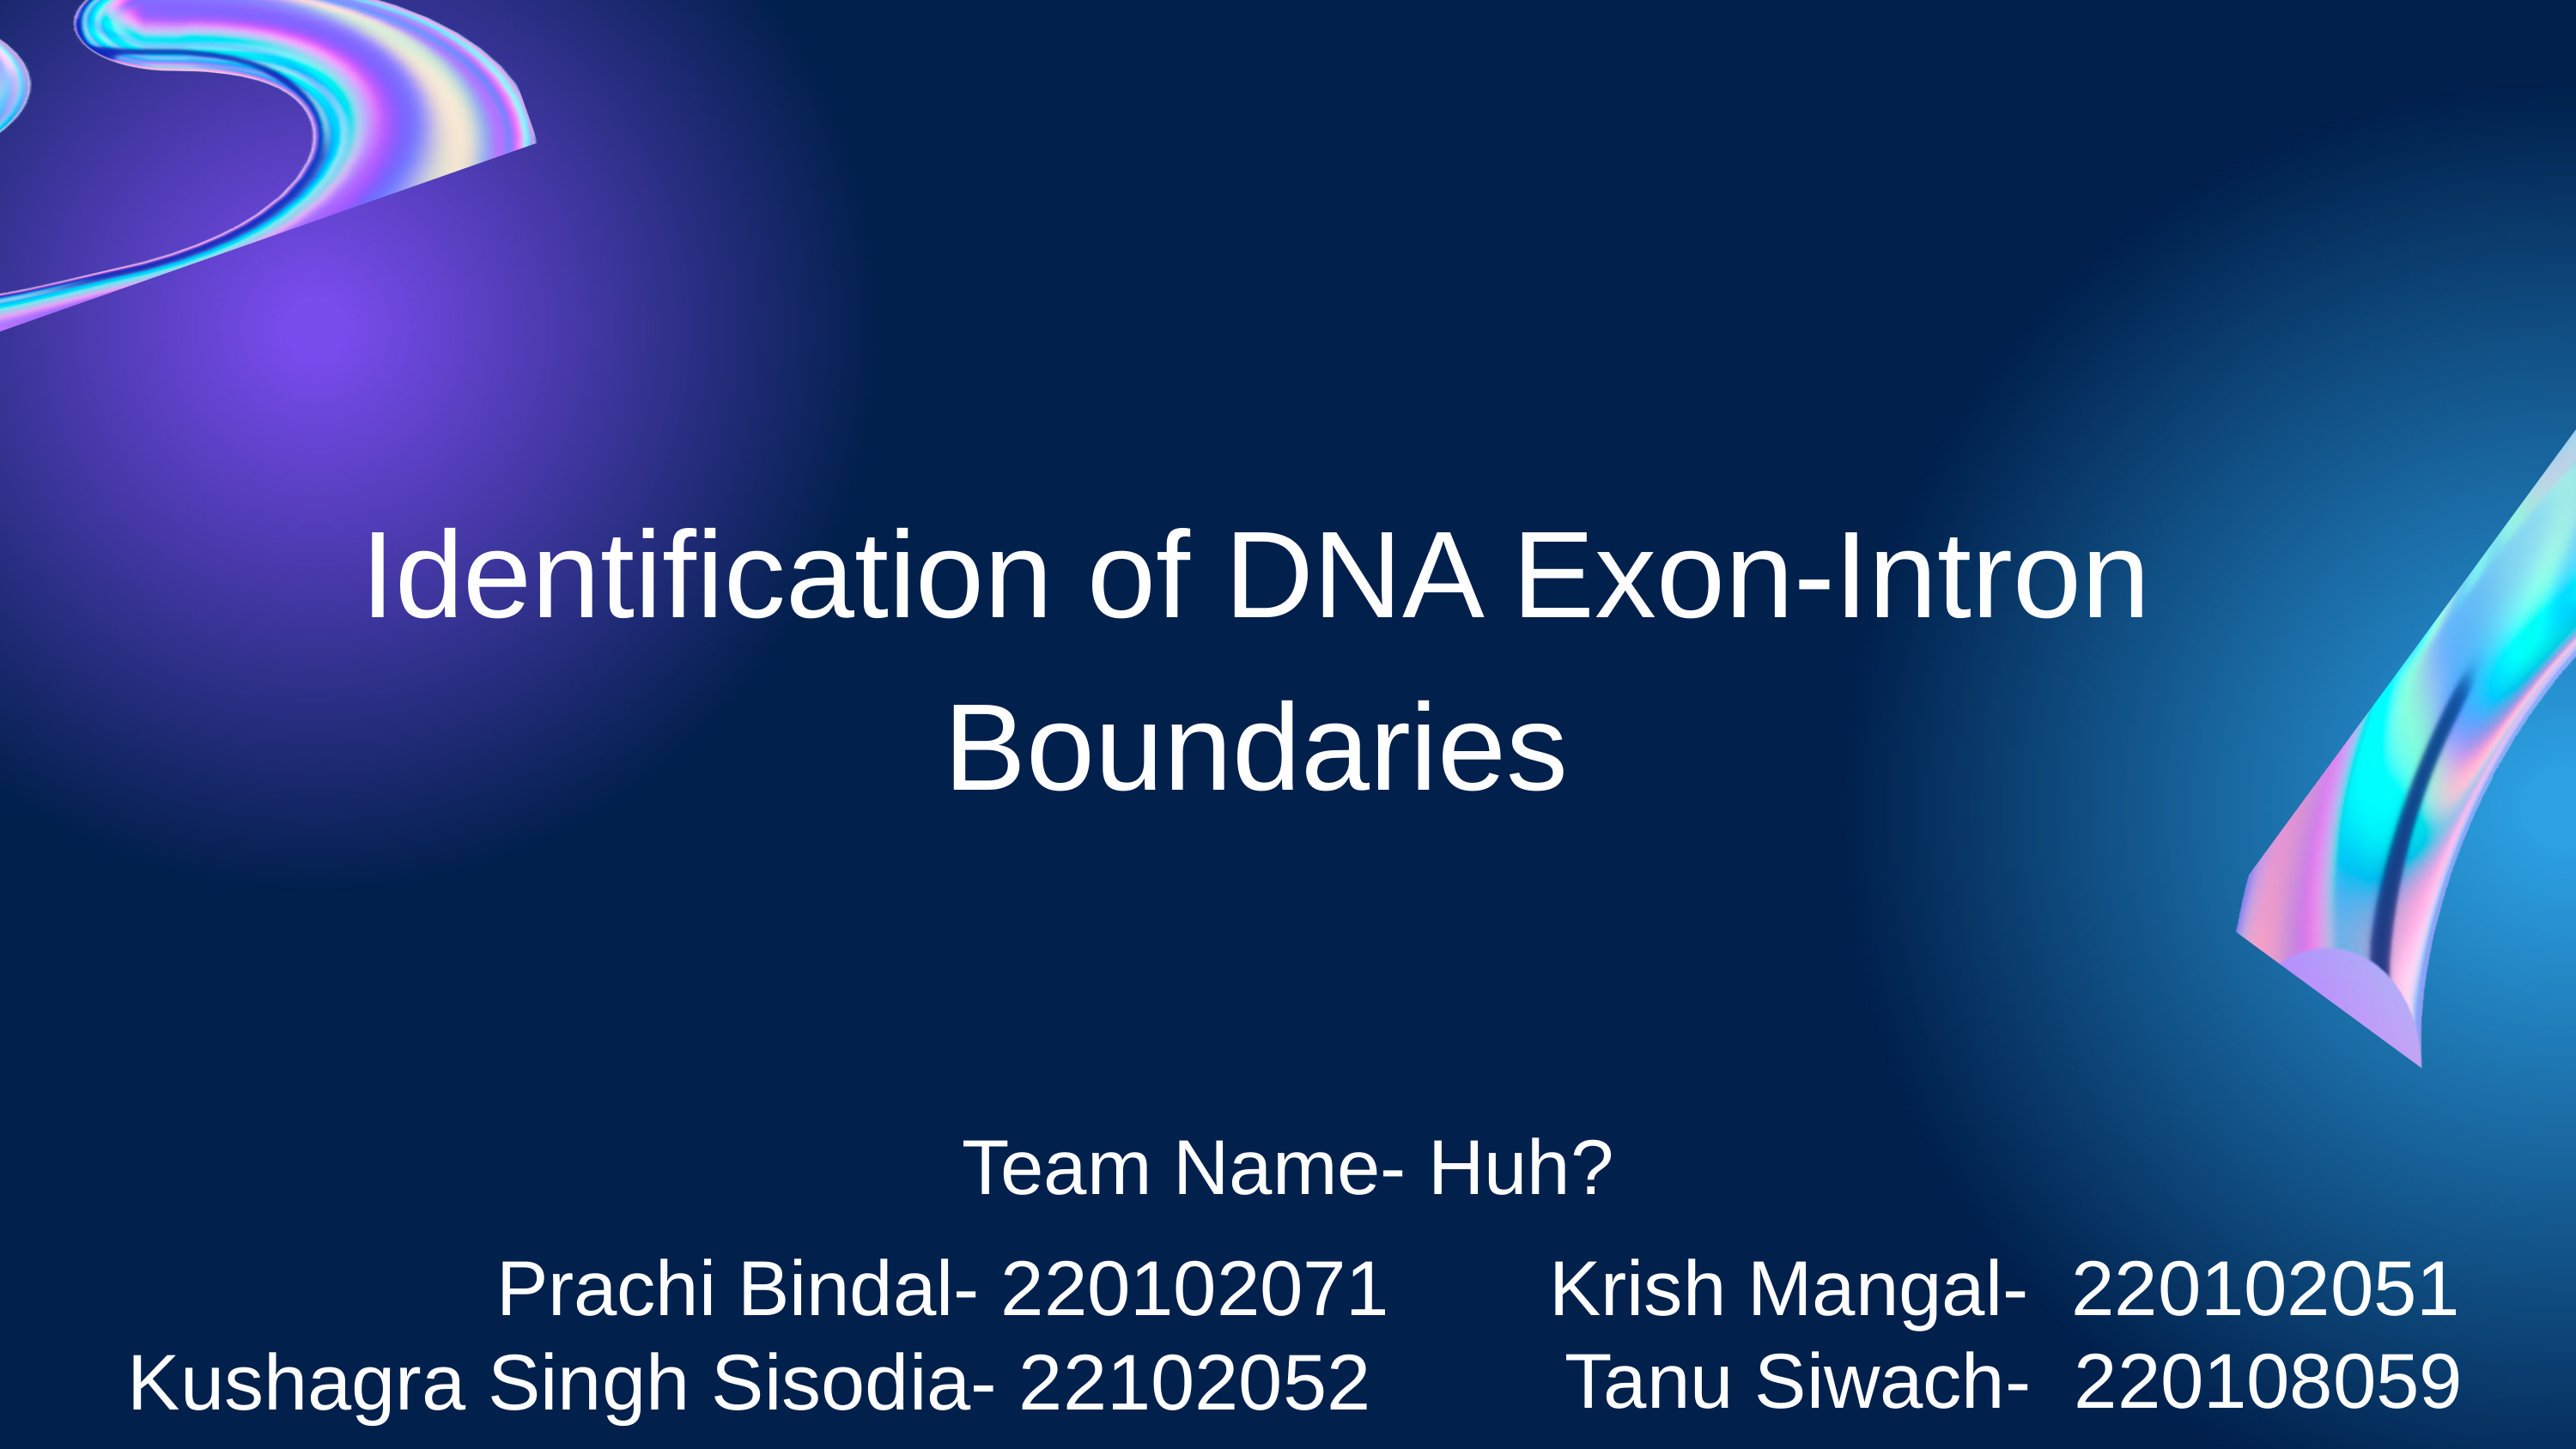

Identification of DNA Exon-Intron Boundaries

Team Name- Huh?
Prachi Bindal- 220102071
Krish Mangal-  220102051
Kushagra Singh Sisodia- 22102052
Tanu Siwach-  220108059